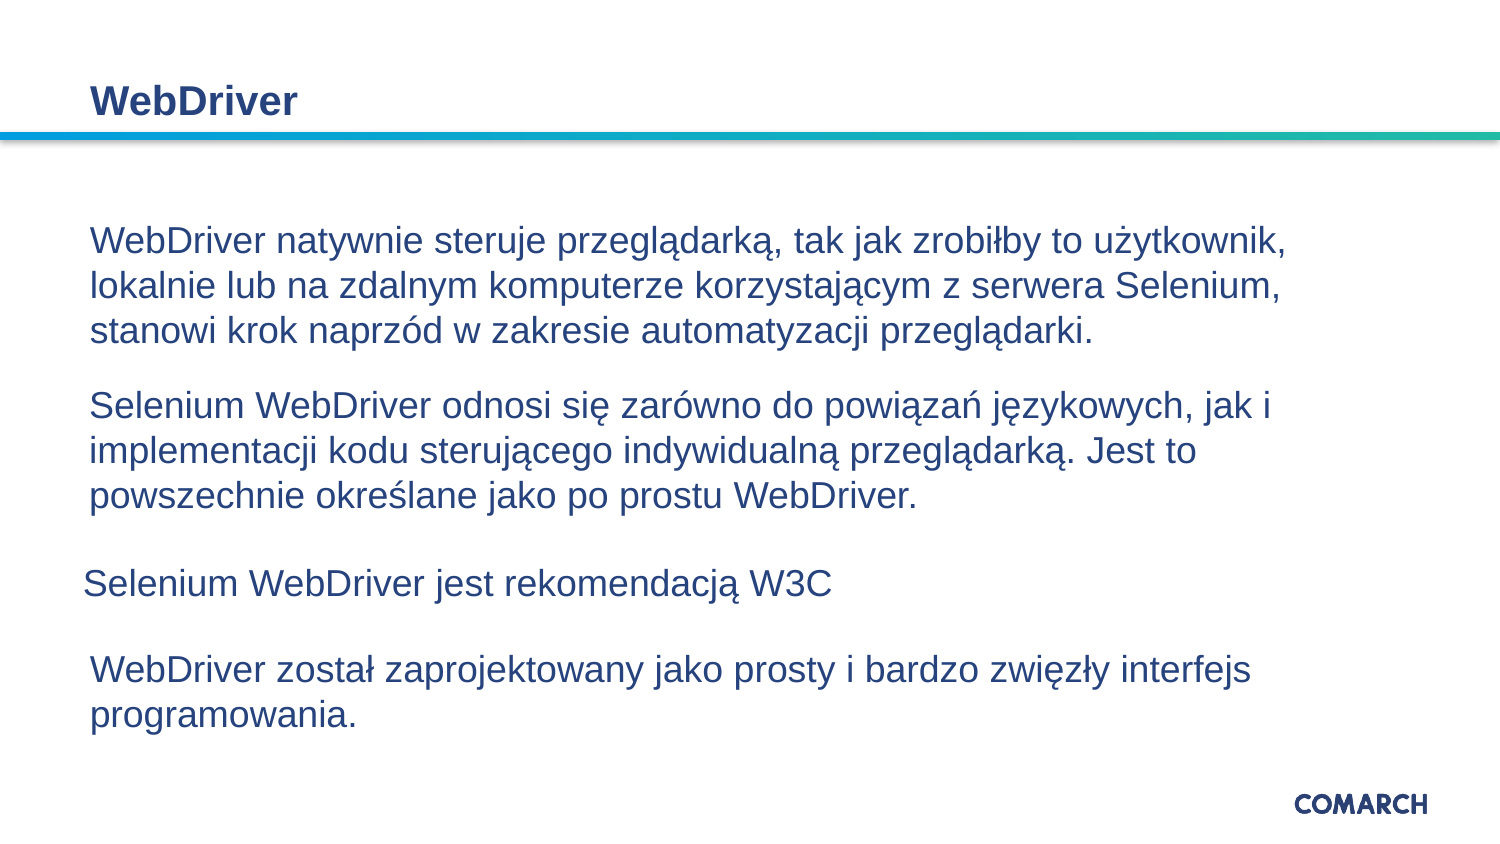

# WebDriver
WebDriver natywnie steruje przeglądarką, tak jak zrobiłby to użytkownik, lokalnie lub na zdalnym komputerze korzystającym z serwera Selenium, stanowi krok naprzód w zakresie automatyzacji przeglądarki.
Selenium WebDriver odnosi się zarówno do powiązań językowych, jak i implementacji kodu sterującego indywidualną przeglądarką. Jest to powszechnie określane jako po prostu WebDriver.
Selenium WebDriver jest rekomendacją W3C
WebDriver został zaprojektowany jako prosty i bardzo zwięzły interfejs programowania.